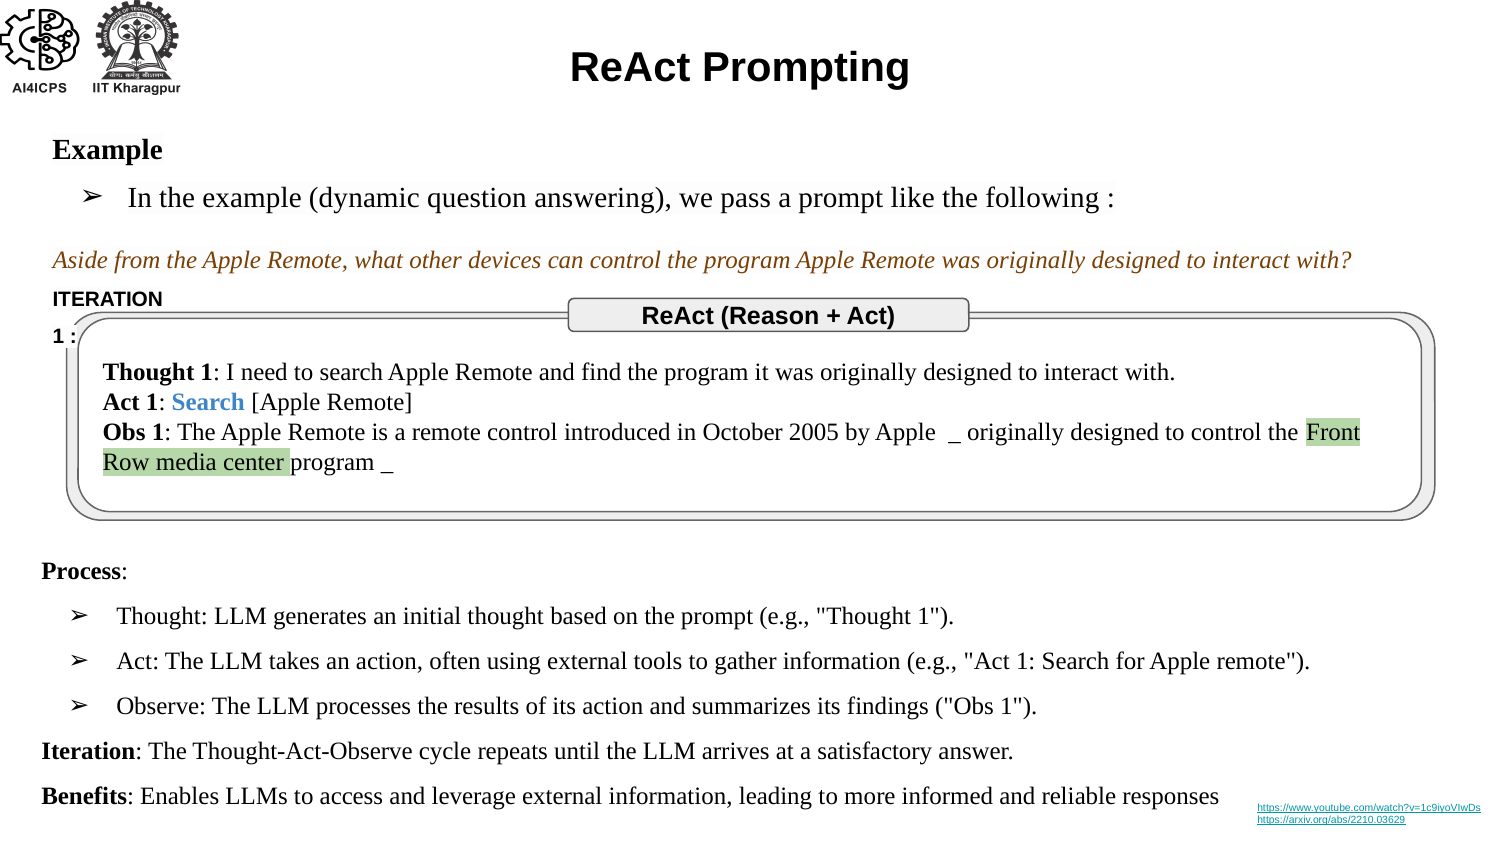

ReAct Prompting
Example

In the example (dynamic question answering), we pass a prompt like the following :
Aside from the Apple Remote, what other devices can control the program Apple Remote was originally designed to interact with?
ITERATION 1 :
ReAct (Reason + Act)

Thought 1: I need to search Apple Remote and find the program it was originally designed to interact with.
Act 1: Search [Apple Remote]
Obs 1: The Apple Remote is a remote control introduced in October 2005 by Apple  _ originally designed to control the Front Row media center program _
Process:
Thought: LLM generates an initial thought based on the prompt (e.g., "Thought 1").
Act: The LLM takes an action, often using external tools to gather information (e.g., "Act 1: Search for Apple remote").
Observe: The LLM processes the results of its action and summarizes its findings ("Obs 1").
Iteration: The Thought-Act-Observe cycle repeats until the LLM arrives at a satisfactory answer.
Benefits: Enables LLMs to access and leverage external information, leading to more informed and reliable responses
https://www.youtube.com/watch?v=1c9iyoVIwDs
https://arxiv.org/abs/2210.03629